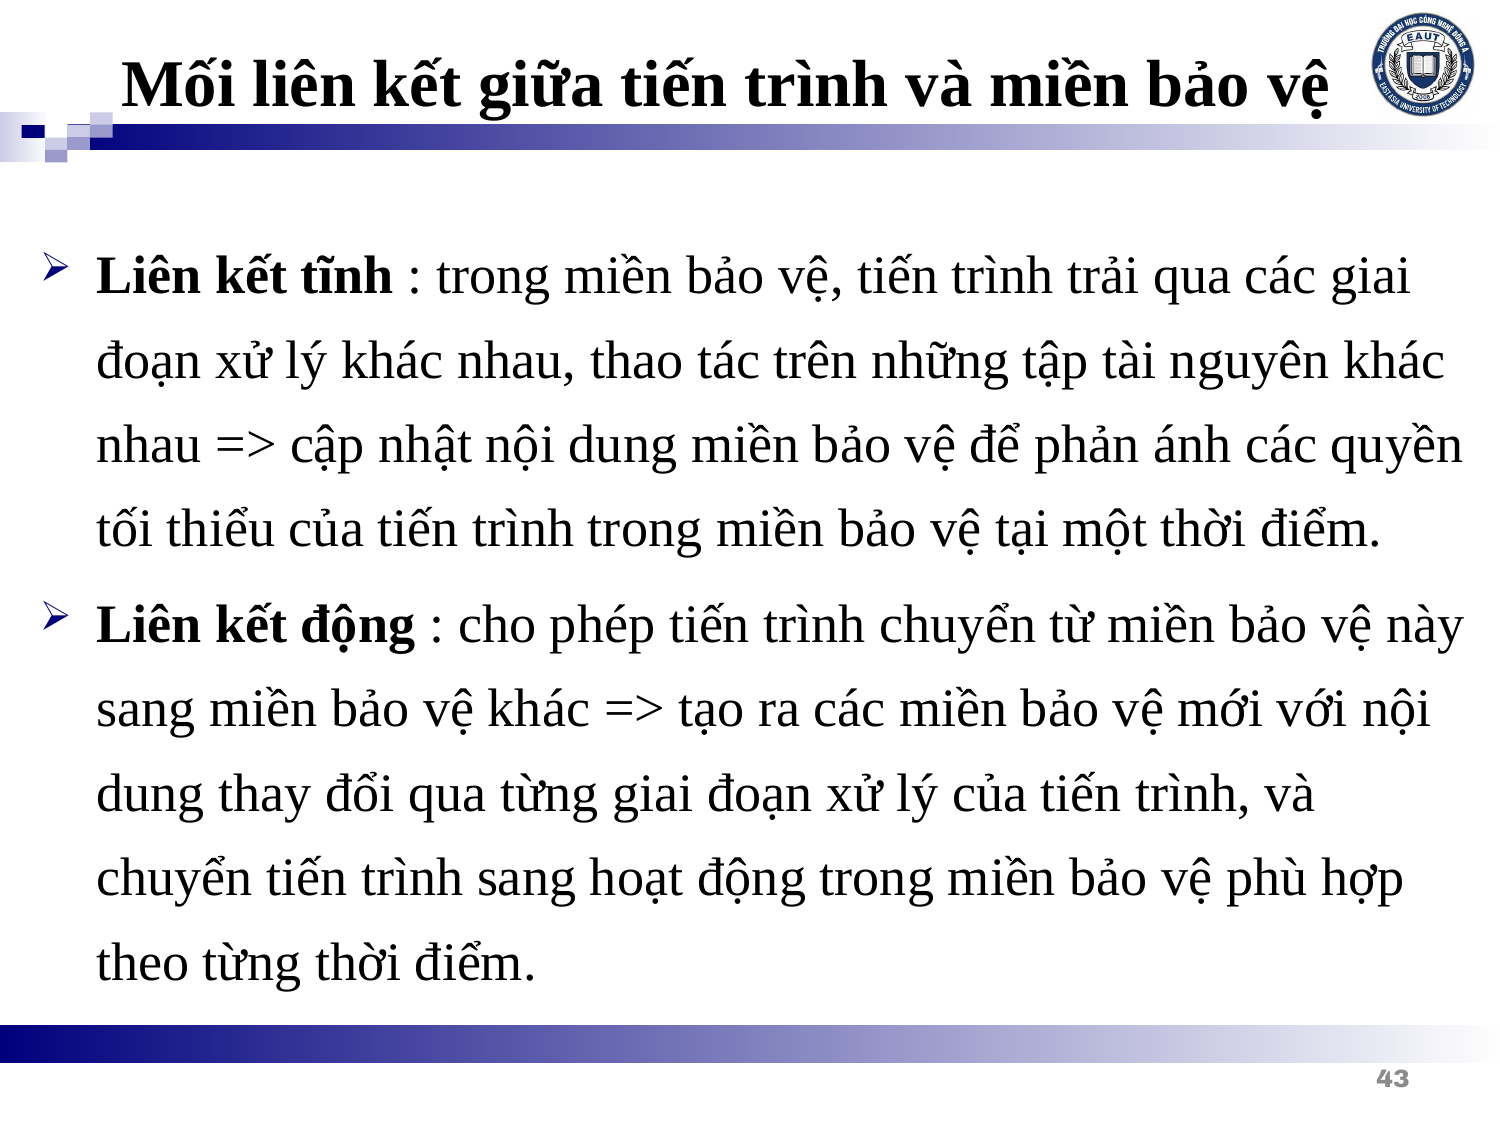

Mối liên kết giữa tiến trình và miền bảo vệ
Liên kết tĩnh : trong miền bảo vệ, tiến trình trải qua các giai đoạn xử lý khác nhau, thao tác trên những tập tài nguyên khác nhau => cập nhật nội dung miền bảo vệ để phản ánh các quyền tối thiểu của tiến trình trong miền bảo vệ tại một thời điểm.
Liên kết động : cho phép tiến trình chuyển từ miền bảo vệ này sang miền bảo vệ khác => tạo ra các miền bảo vệ mới với nội dung thay đổi qua từng giai đoạn xử lý của tiến trình, và chuyển tiến trình sang hoạt động trong miền bảo vệ phù hợp theo từng thời điểm.

43